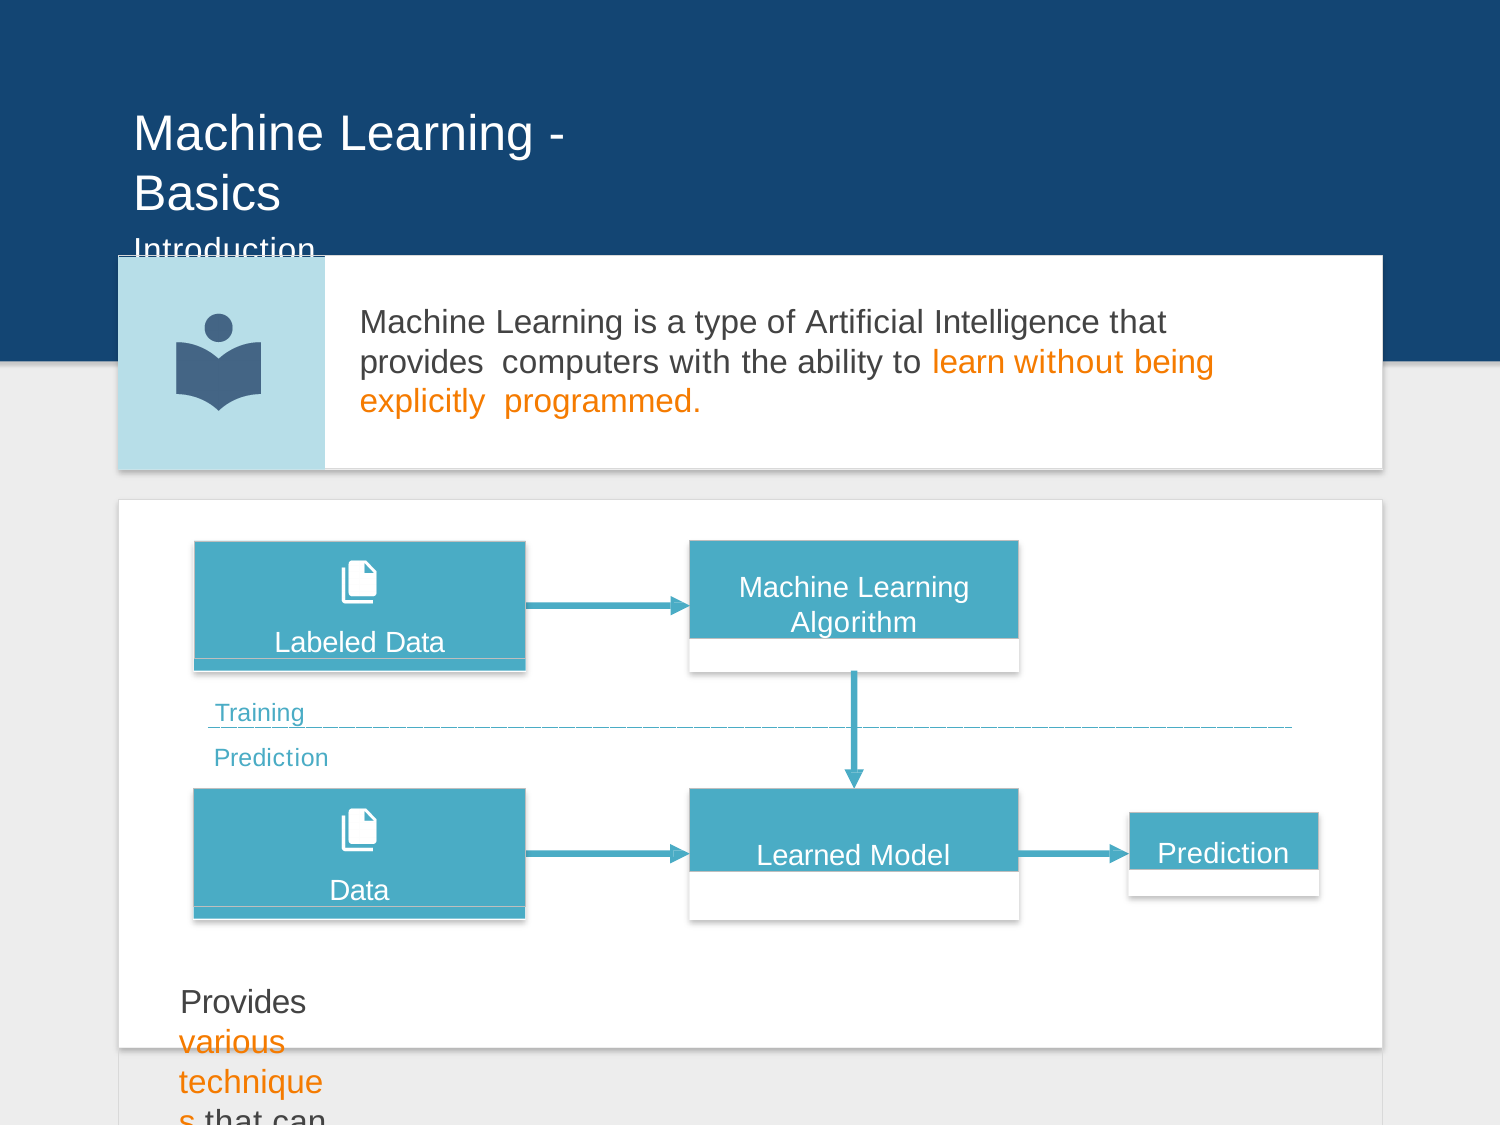

# Machine Learning - Basics
Introduction

Machine Learning is a type of Artificial Intelligence that provides  computers with the ability to learn without being explicitly  programmed.

Training  Prediction

Provides various techniques that can learn from and make predictions on data

Labeled Data
Machine Learning
Algorithm

Data

Learned Model

Prediction